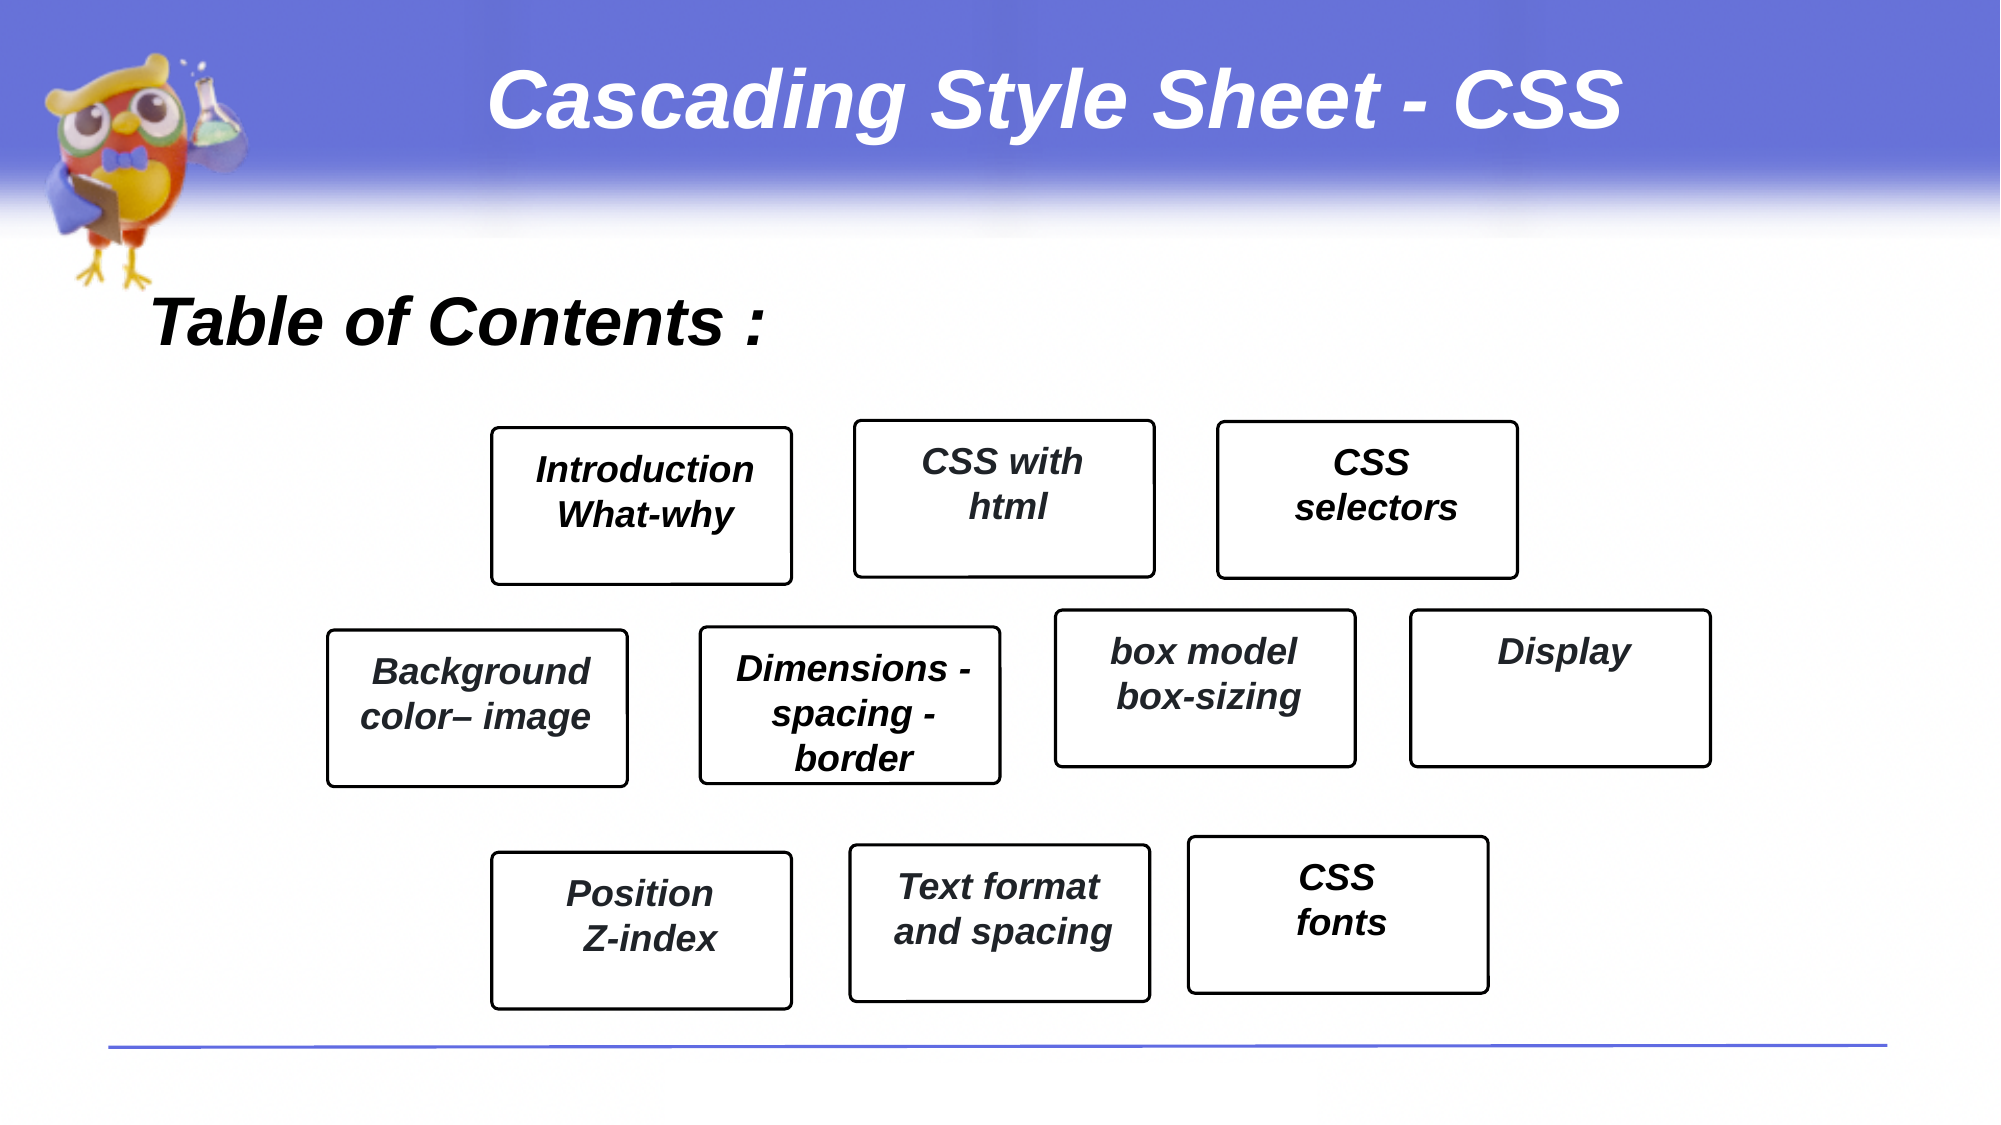

# Cascading Style Sheet - CSS
Table of Contents :
CSS with
html
CSS
 selectors
Introduction
What-why
box model  box-sizing
Display

Dimensions - spacing - border
Background color– image
CSS
fonts
Text format  and spacing
Position
 Z-index